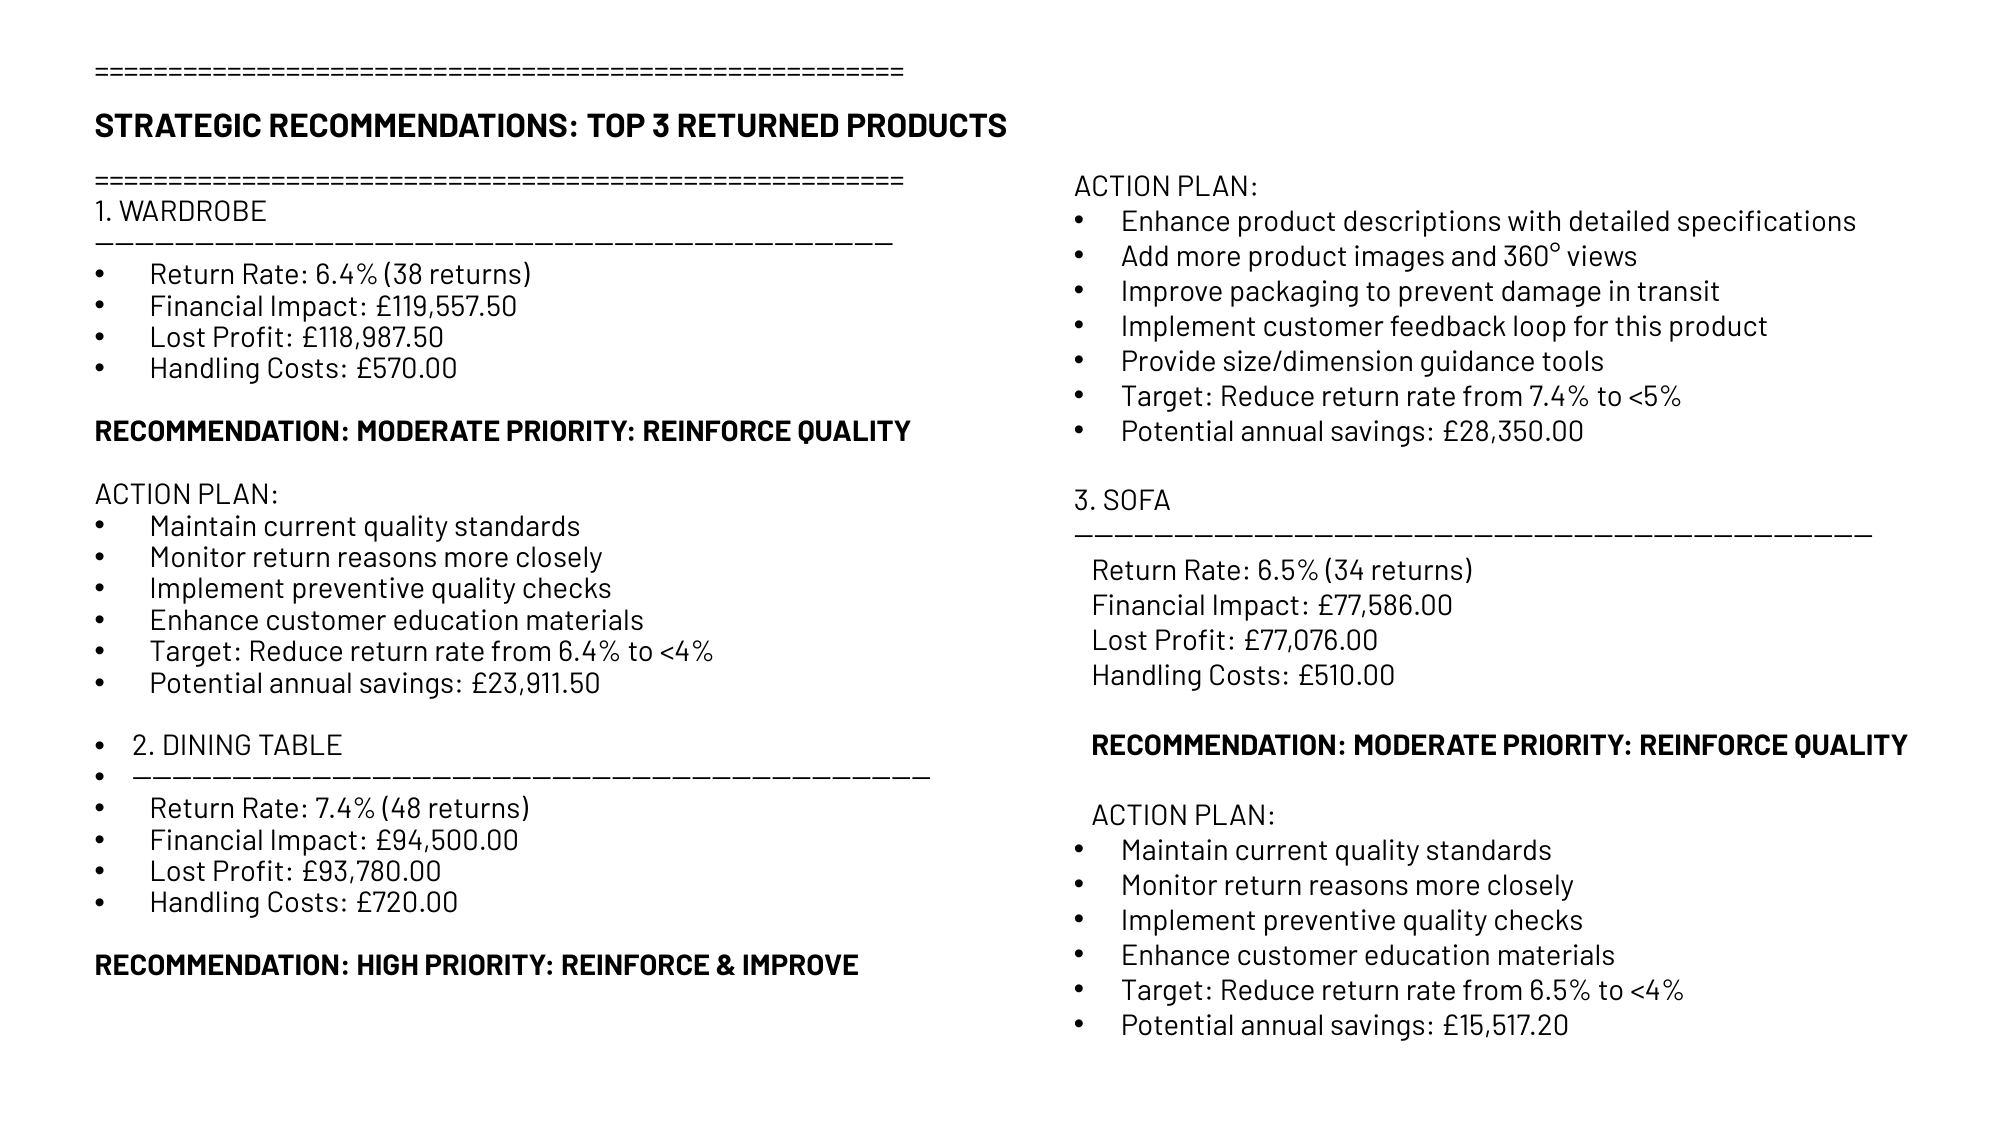

=======================================================
STRATEGIC RECOMMENDATIONS: TOP 3 RETURNED PRODUCTS
=======================================================
1. WARDROBE
--------------------------------------------------------------------------------
   Return Rate: 6.4% (38 returns)
   Financial Impact: £119,557.50
   Lost Profit: £118,987.50
   Handling Costs: £570.00

RECOMMENDATION: MODERATE PRIORITY: REINFORCE QUALITY

ACTION PLAN:
   Maintain current quality standards
   Monitor return reasons more closely
   Implement preventive quality checks
   Enhance customer education materials
   Target: Reduce return rate from 6.4% to <4%
   Potential annual savings: £23,911.50

2. DINING TABLE
--------------------------------------------------------------------------------
   Return Rate: 7.4% (48 returns)
   Financial Impact: £94,500.00
   Lost Profit: £93,780.00
   Handling Costs: £720.00

RECOMMENDATION: HIGH PRIORITY: REINFORCE & IMPROVE

ACTION PLAN:
Enhance product descriptions with detailed specifications
Add more product images and 360° views
Improve packaging to prevent damage in transit
Implement customer feedback loop for this product
Provide size/dimension guidance tools
Target: Reduce return rate from 7.4% to <5%
Potential annual savings: £28,350.00

3. SOFA
--------------------------------------------------------------------------------
   Return Rate: 6.5% (34 returns)
   Financial Impact: £77,586.00
   Lost Profit: £77,076.00
   Handling Costs: £510.00

   RECOMMENDATION: MODERATE PRIORITY: REINFORCE QUALITY

   ACTION PLAN:
Maintain current quality standards
Monitor return reasons more closely
Implement preventive quality checks
Enhance customer education materials
Target: Reduce return rate from 6.5% to <4%
Potential annual savings: £15,517.20